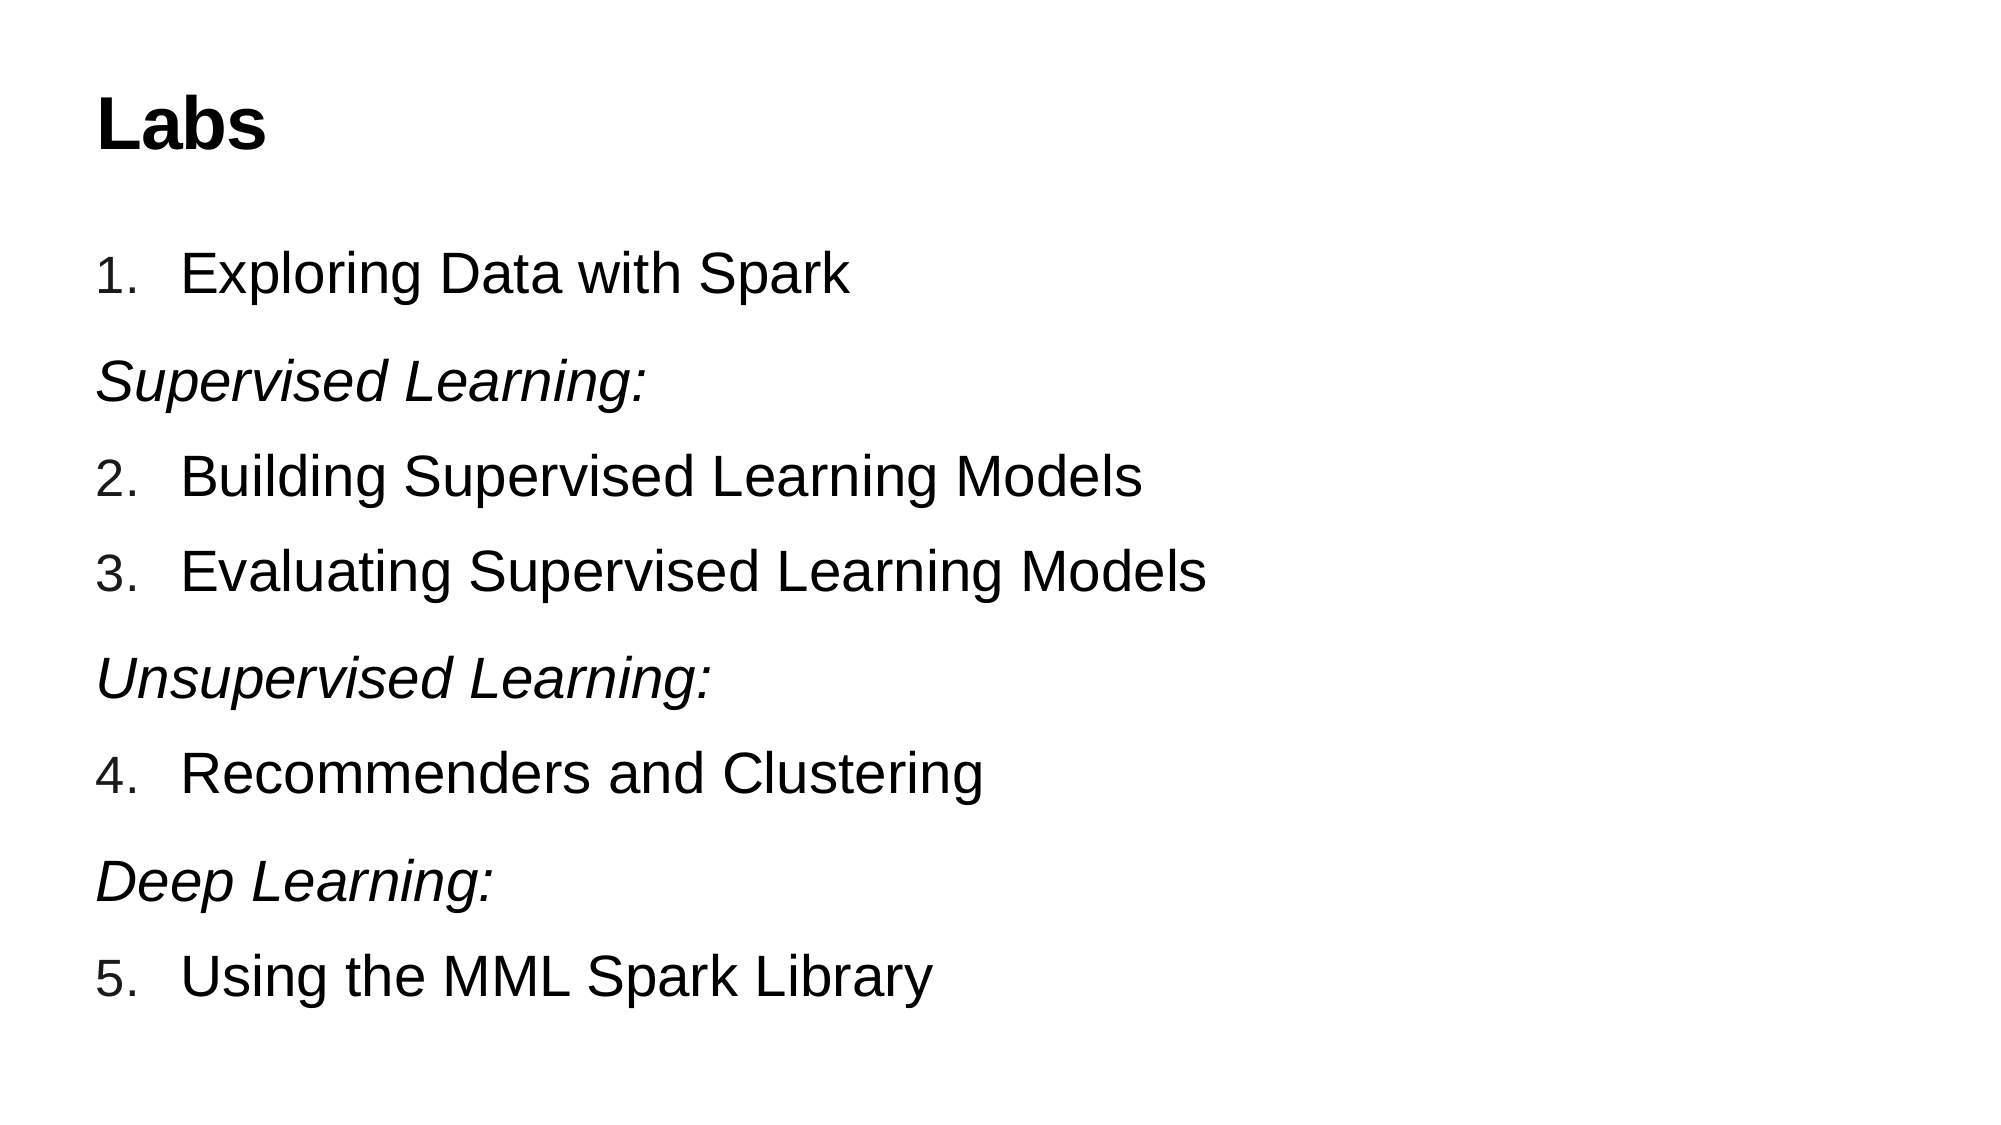

# Labs
Exploring Data with Spark
Supervised Learning:
Building Supervised Learning Models
Evaluating Supervised Learning Models
Unsupervised Learning:
Recommenders and Clustering
Deep Learning:
Using the MML Spark Library